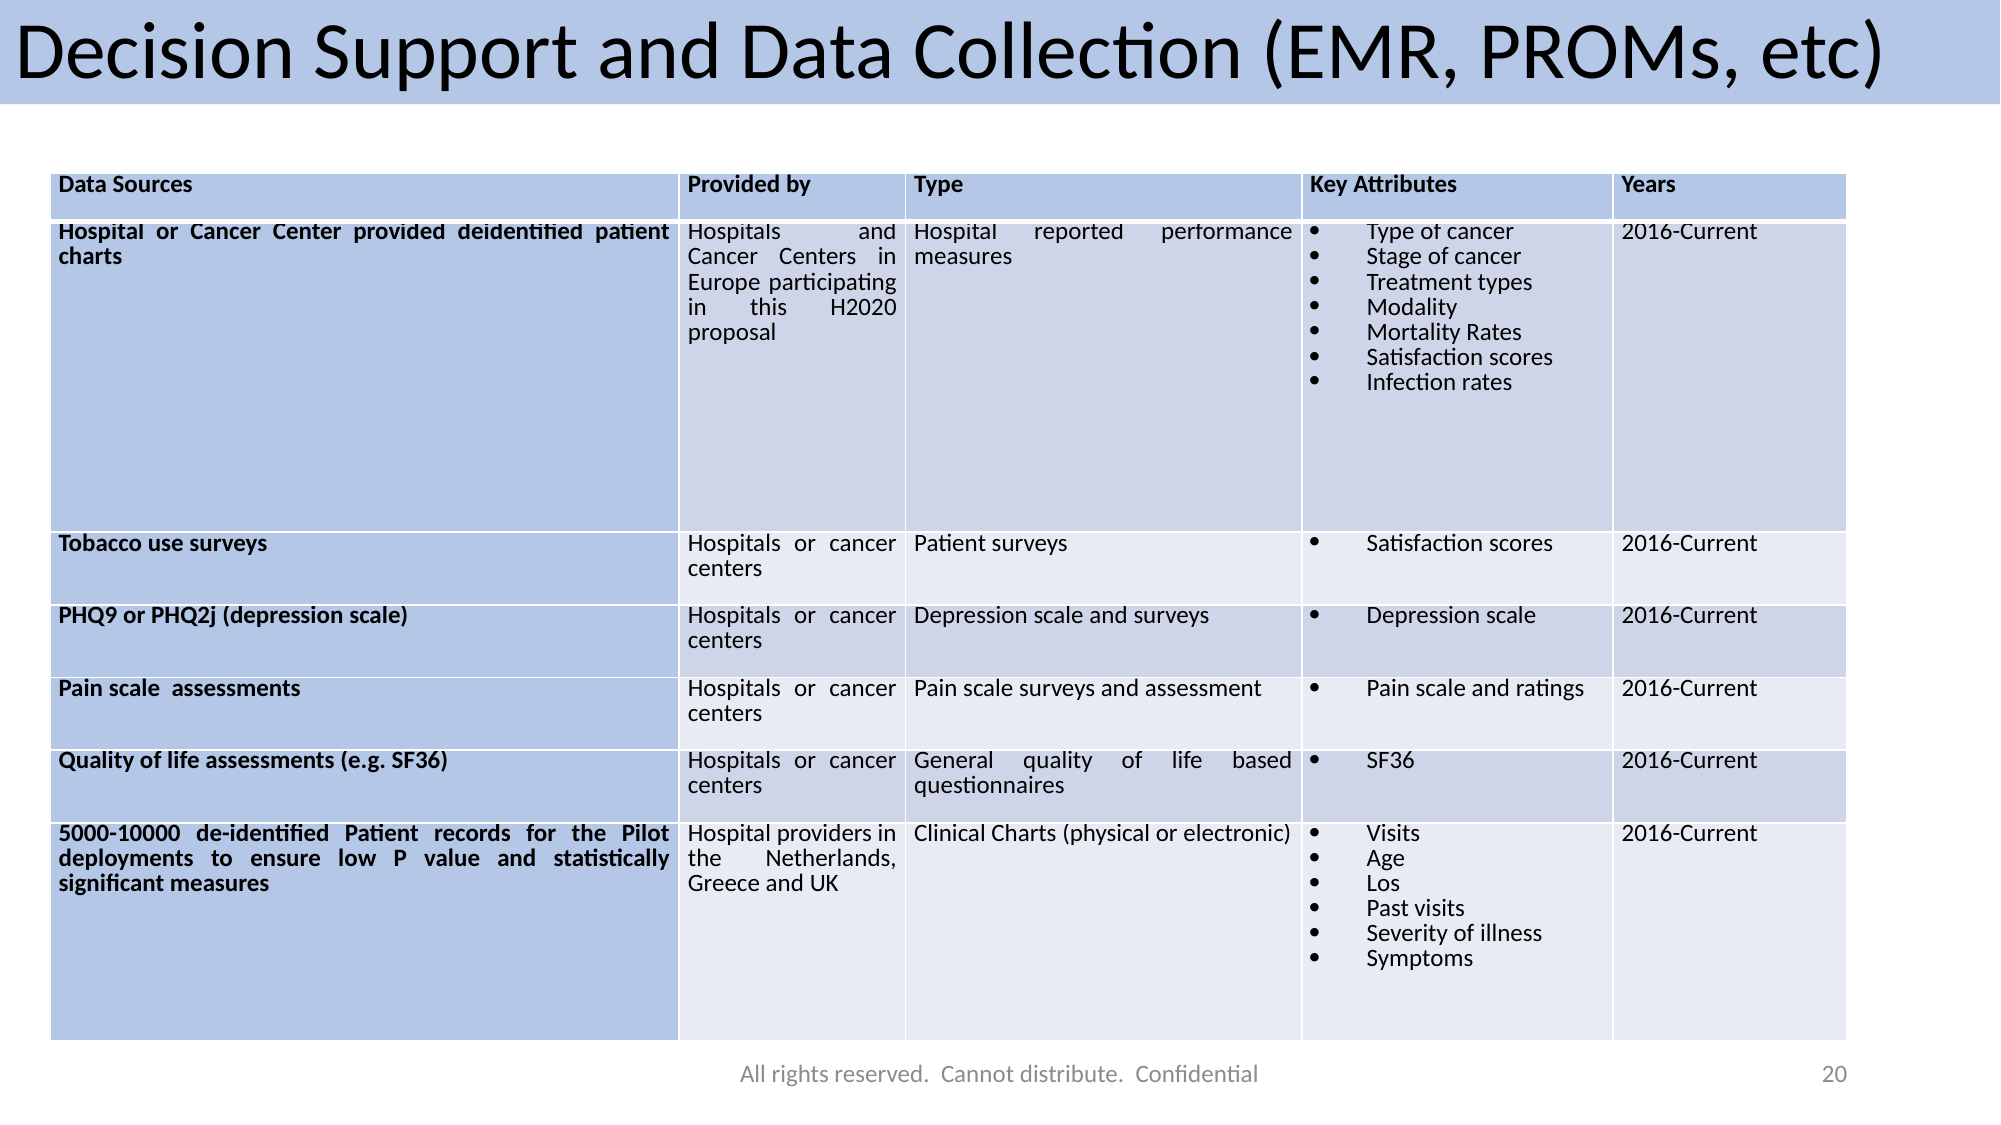

# Decision Support and Data Collection (EMR, PROMs, etc)
| Data Sources | Provided by | Type | Key Attributes | Years |
| --- | --- | --- | --- | --- |
| Hospital or Cancer Center provided deidentified patient charts | Hospitals and Cancer Centers in Europe participating in this H2020 proposal | Hospital reported performance measures | Type of cancer Stage of cancer Treatment types Modality Mortality Rates Satisfaction scores Infection rates | 2016-Current |
| Tobacco use surveys | Hospitals or cancer centers | Patient surveys | Satisfaction scores | 2016-Current |
| PHQ9 or PHQ2j (depression scale) | Hospitals or cancer centers | Depression scale and surveys | Depression scale | 2016-Current |
| Pain scale assessments | Hospitals or cancer centers | Pain scale surveys and assessment | Pain scale and ratings | 2016-Current |
| Quality of life assessments (e.g. SF36) | Hospitals or cancer centers | General quality of life based questionnaires | SF36 | 2016-Current |
| 5000-10000 de-identified Patient records for the Pilot deployments to ensure low P value and statistically significant measures | Hospital providers in the Netherlands, Greece and UK | Clinical Charts (physical or electronic) | Visits Age Los Past visits Severity of illness Symptoms | 2016-Current |
All rights reserved.  Cannot distribute.  Confidential
20